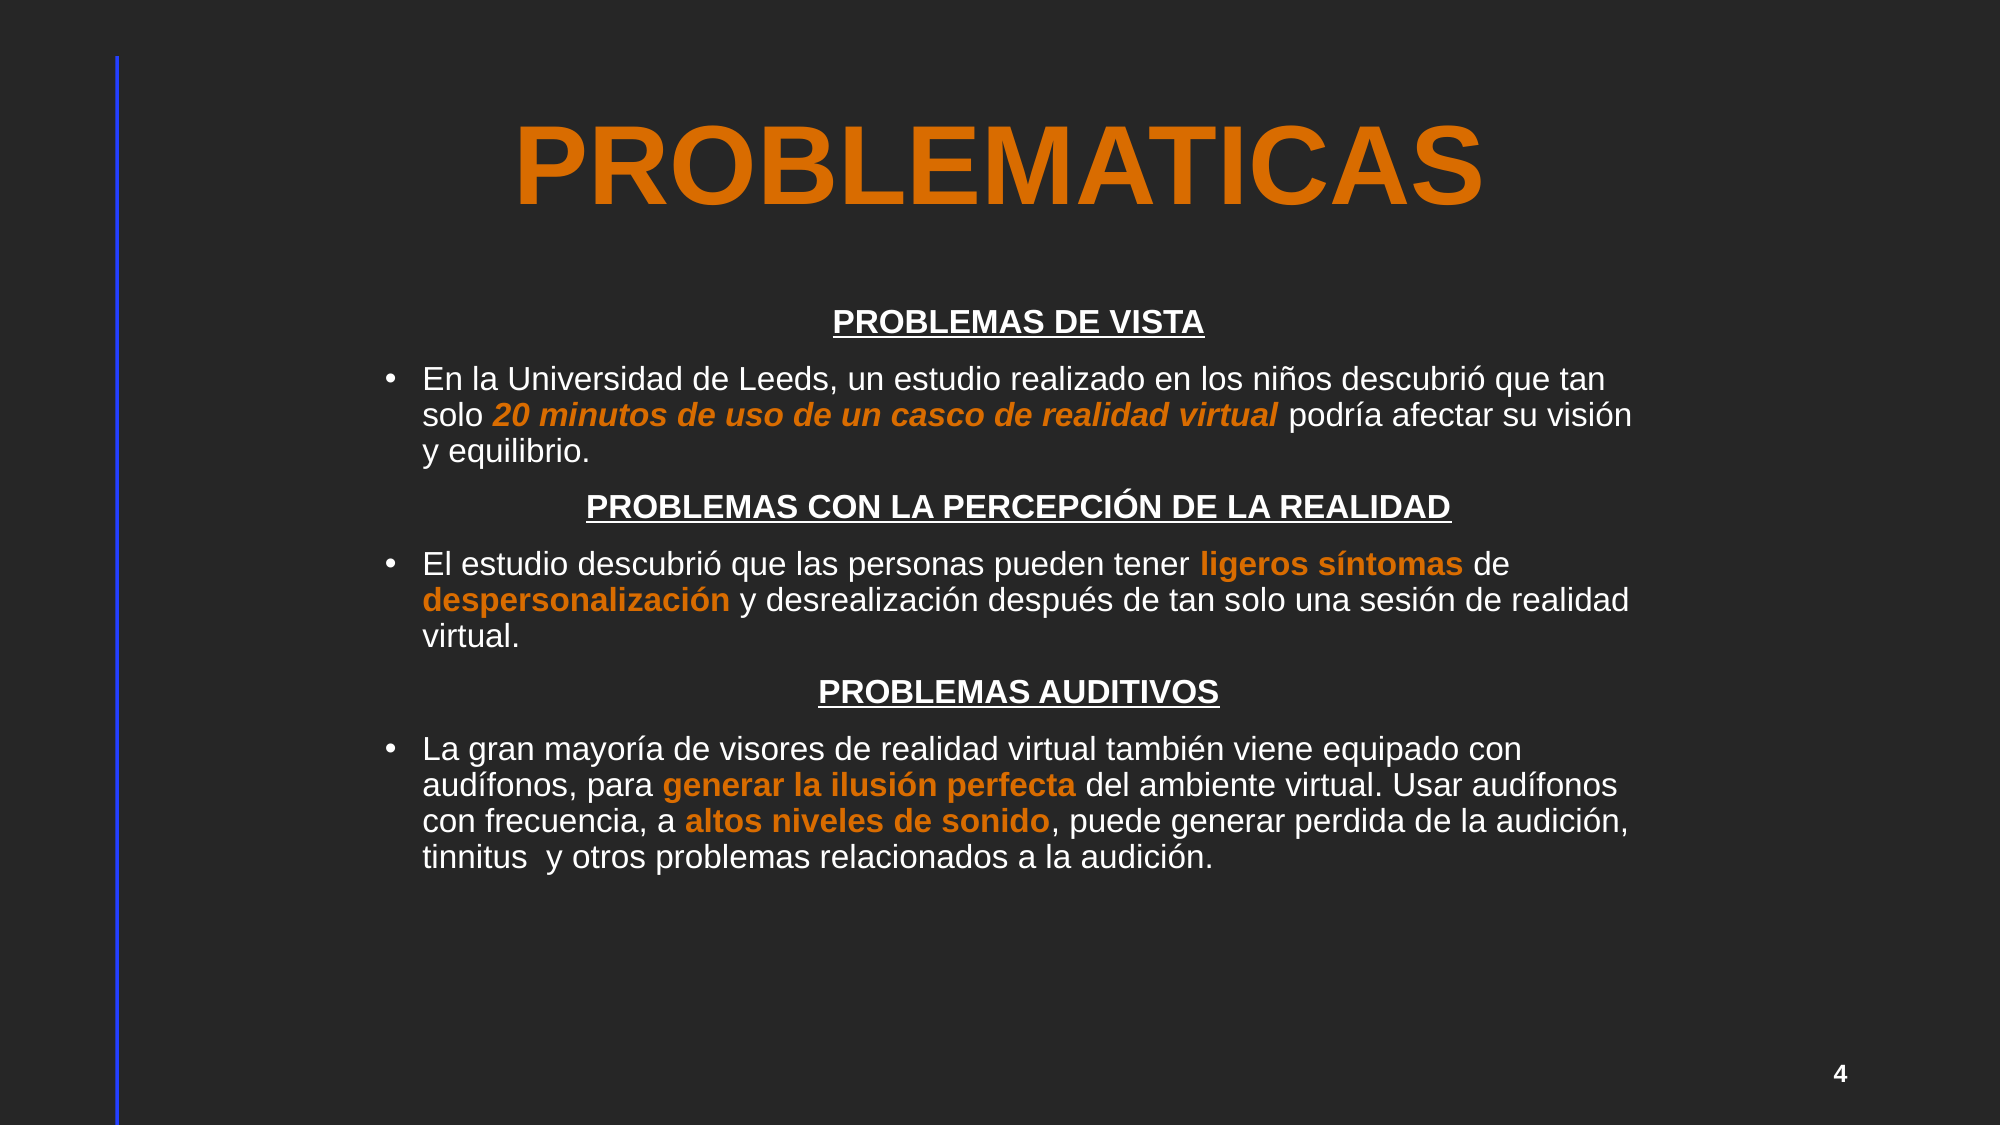

# PROBLEMATICAS
PROBLEMAS DE VISTA
En la Universidad de Leeds, un estudio realizado en los niños descubrió que tan solo 20 minutos de uso de un casco de realidad virtual podría afectar su visión y equilibrio.
PROBLEMAS CON LA PERCEPCIÓN DE LA REALIDAD
El estudio descubrió que las personas pueden tener ligeros síntomas de despersonalización y desrealización después de tan solo una sesión de realidad virtual.
PROBLEMAS AUDITIVOS
La gran mayoría de visores de realidad virtual también viene equipado con audífonos, para generar la ilusión perfecta del ambiente virtual. Usar audífonos con frecuencia, a altos niveles de sonido, puede generar perdida de la audición, tinnitus  y otros problemas relacionados a la audición.

4